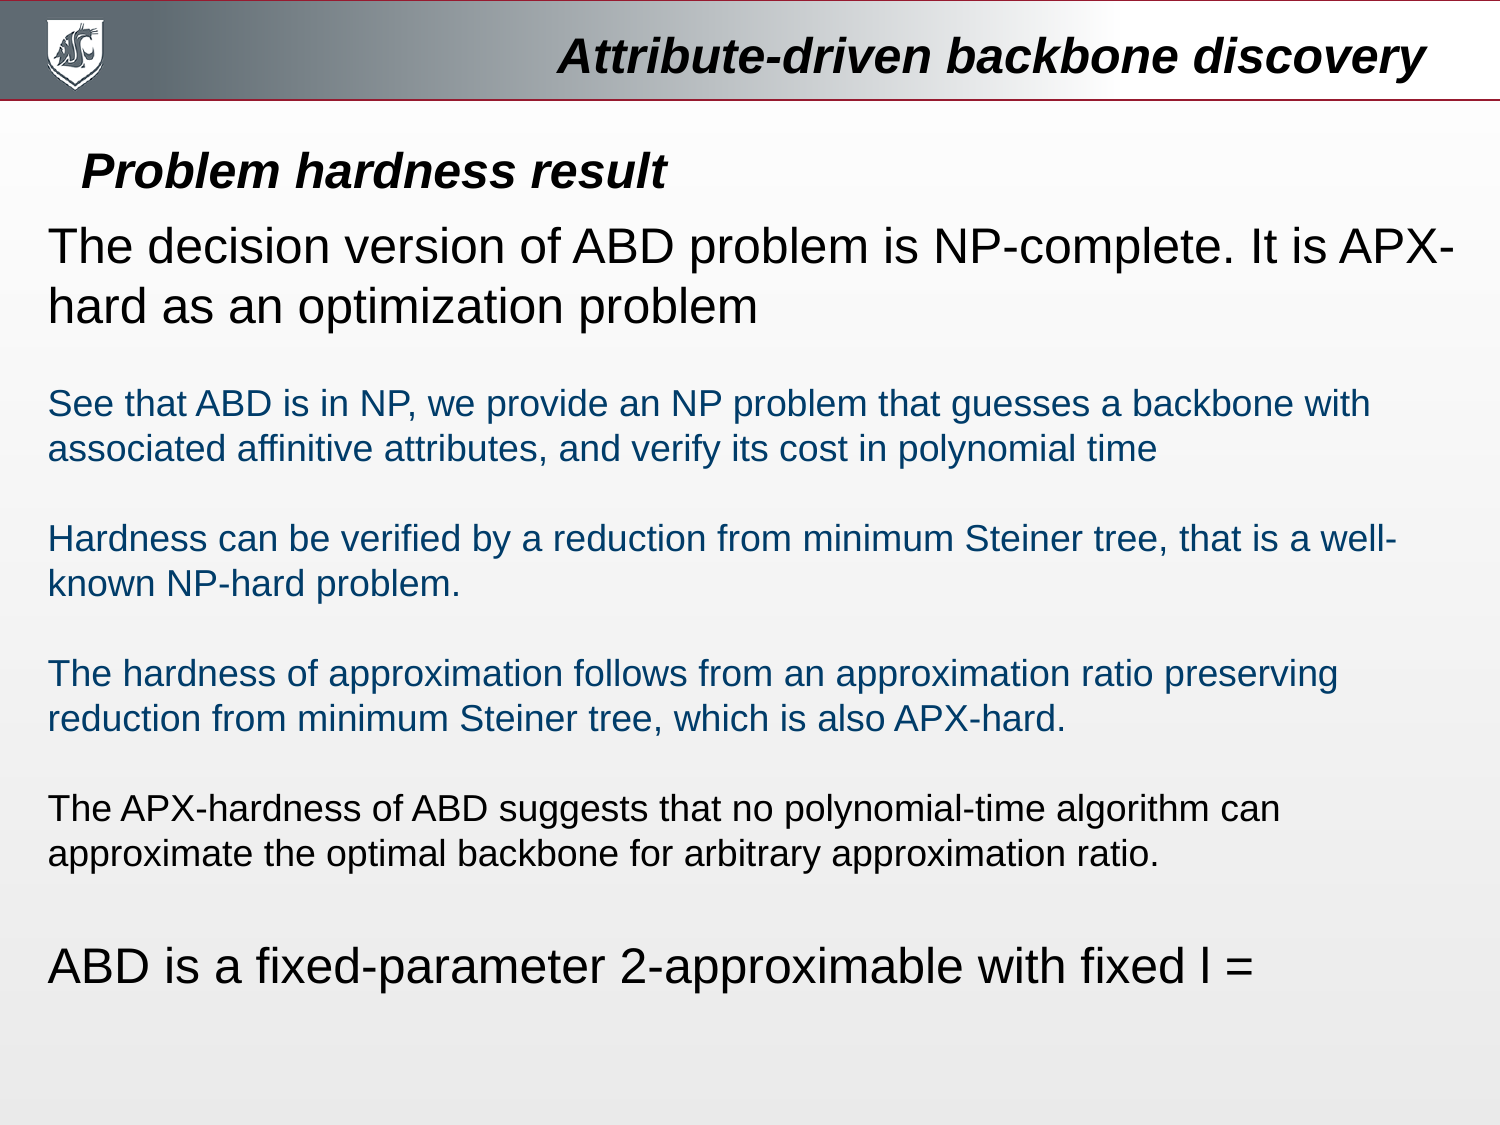

Attribute-driven backbone discovery
Problem hardness result

The decision version of ABD problem is NP-complete. It is APX-hard as an optimization problem

See that ABD is in NP, we provide an NP problem that guesses a backbone with associated affinitive attributes, and verify its cost in polynomial time

Hardness can be verified by a reduction from minimum Steiner tree, that is a well-known NP-hard problem.

The hardness of approximation follows from an approximation ratio preserving reduction from minimum Steiner tree, which is also APX-hard.

The APX-hardness of ABD suggests that no polynomial-time algorithm can approximate the optimal backbone for arbitrary approximation ratio.

ABD is a fixed-parameter 2-approximable with fixed l =